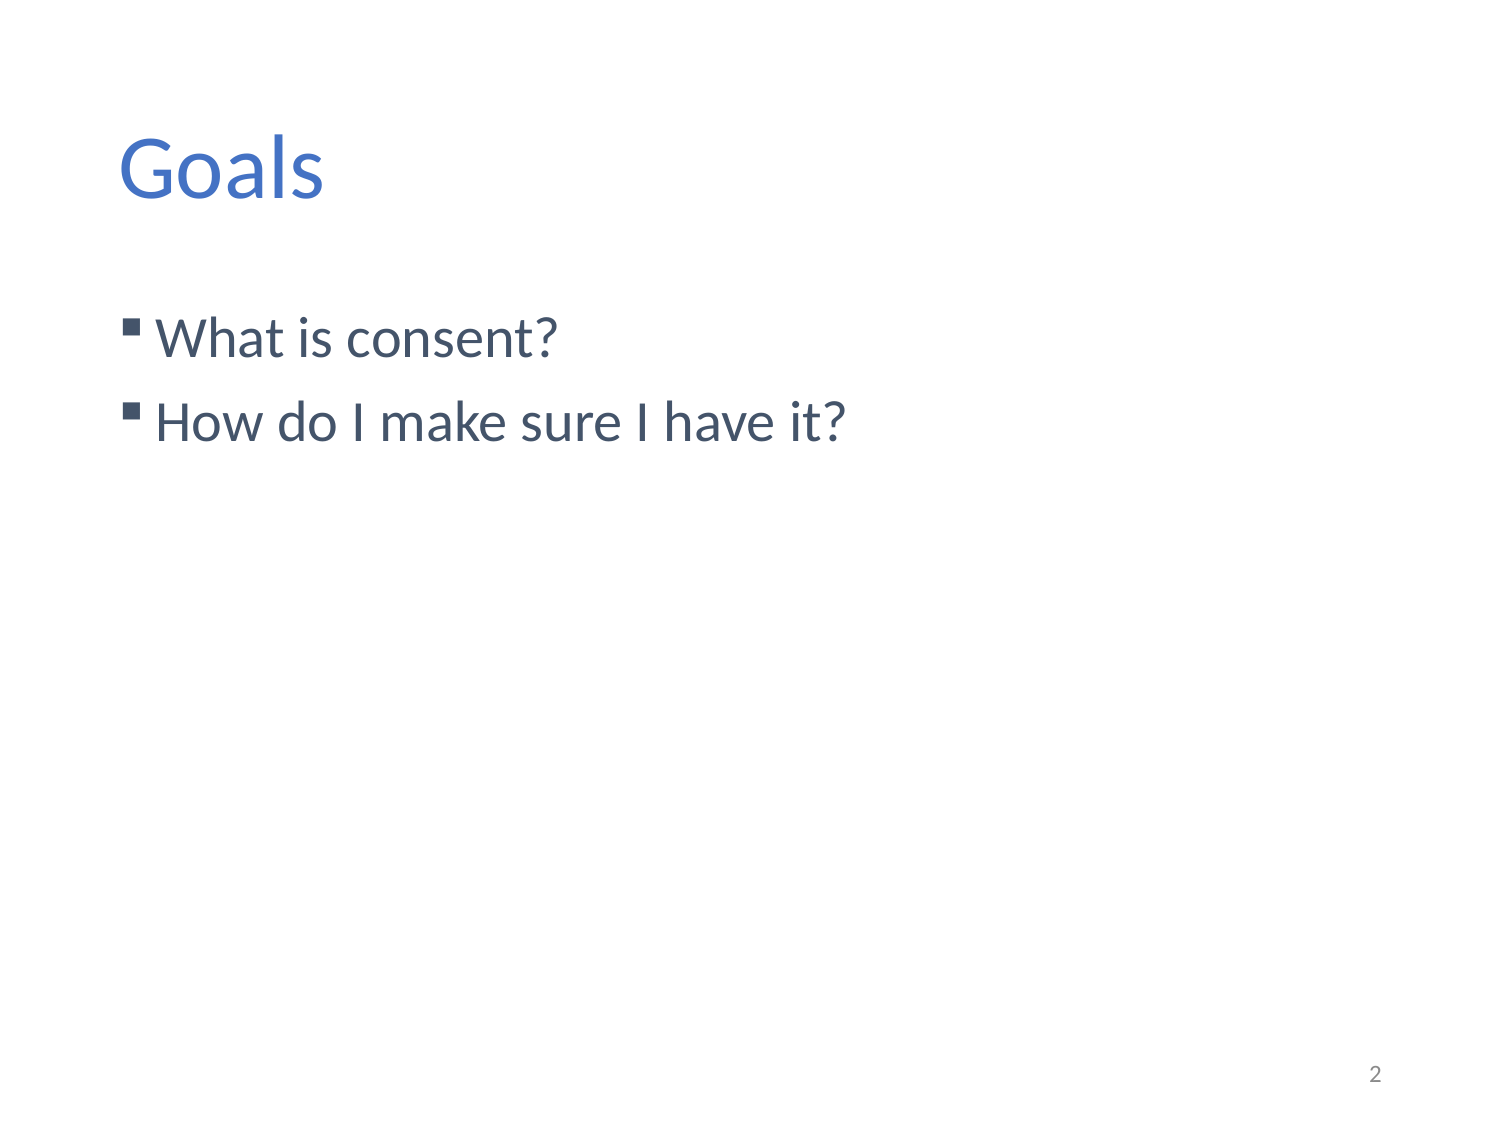

# Goals
What is consent?
How do I make sure I have it?
2